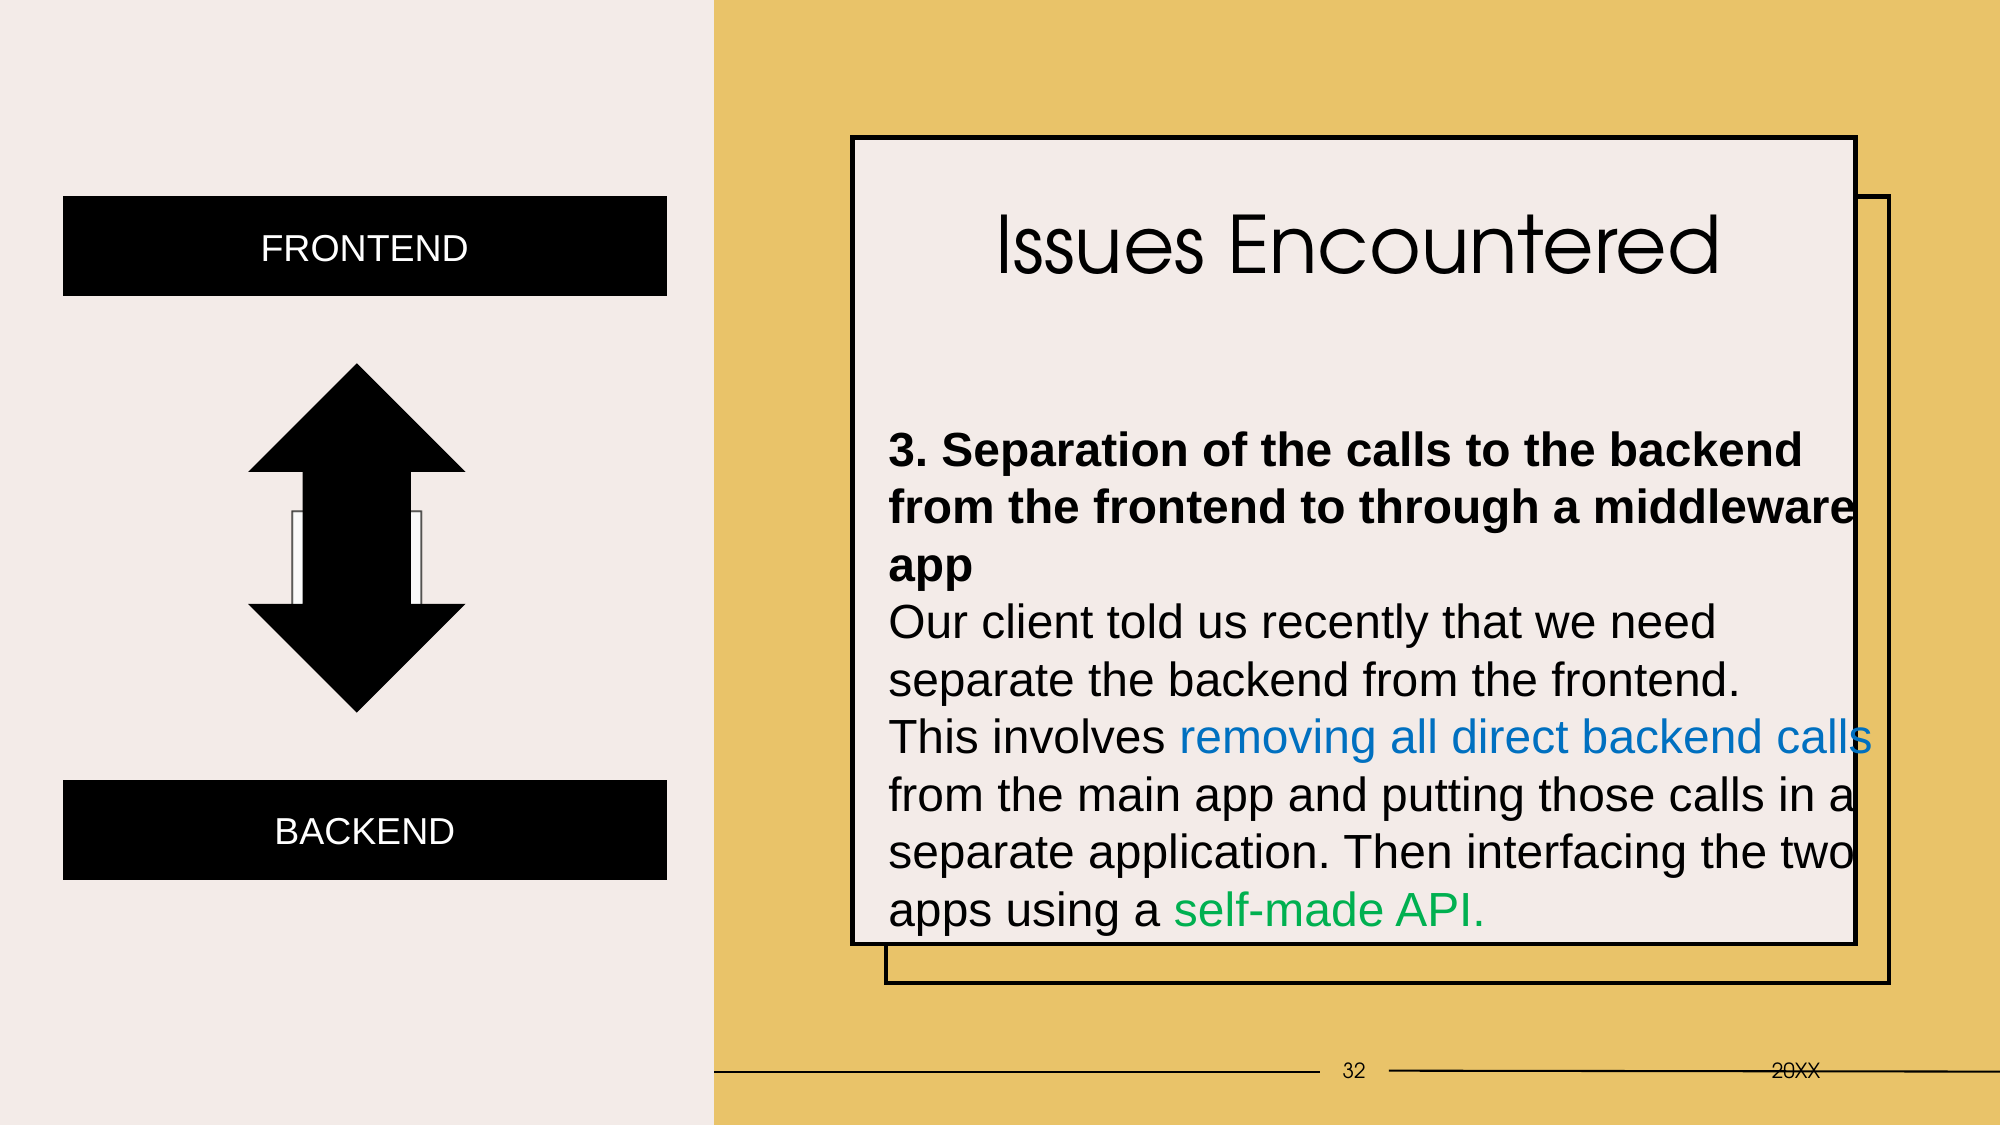

.
FRONTEND
# Issues Encountered

3. Separation of the calls to the backend from the frontend to through a middleware app
Our client told us recently that we need separate the backend from the frontend.
This involves removing all direct backend calls from the main app and putting those calls in a separate application. Then interfacing the two apps using a self-made API.
BACKEND
32
20XX